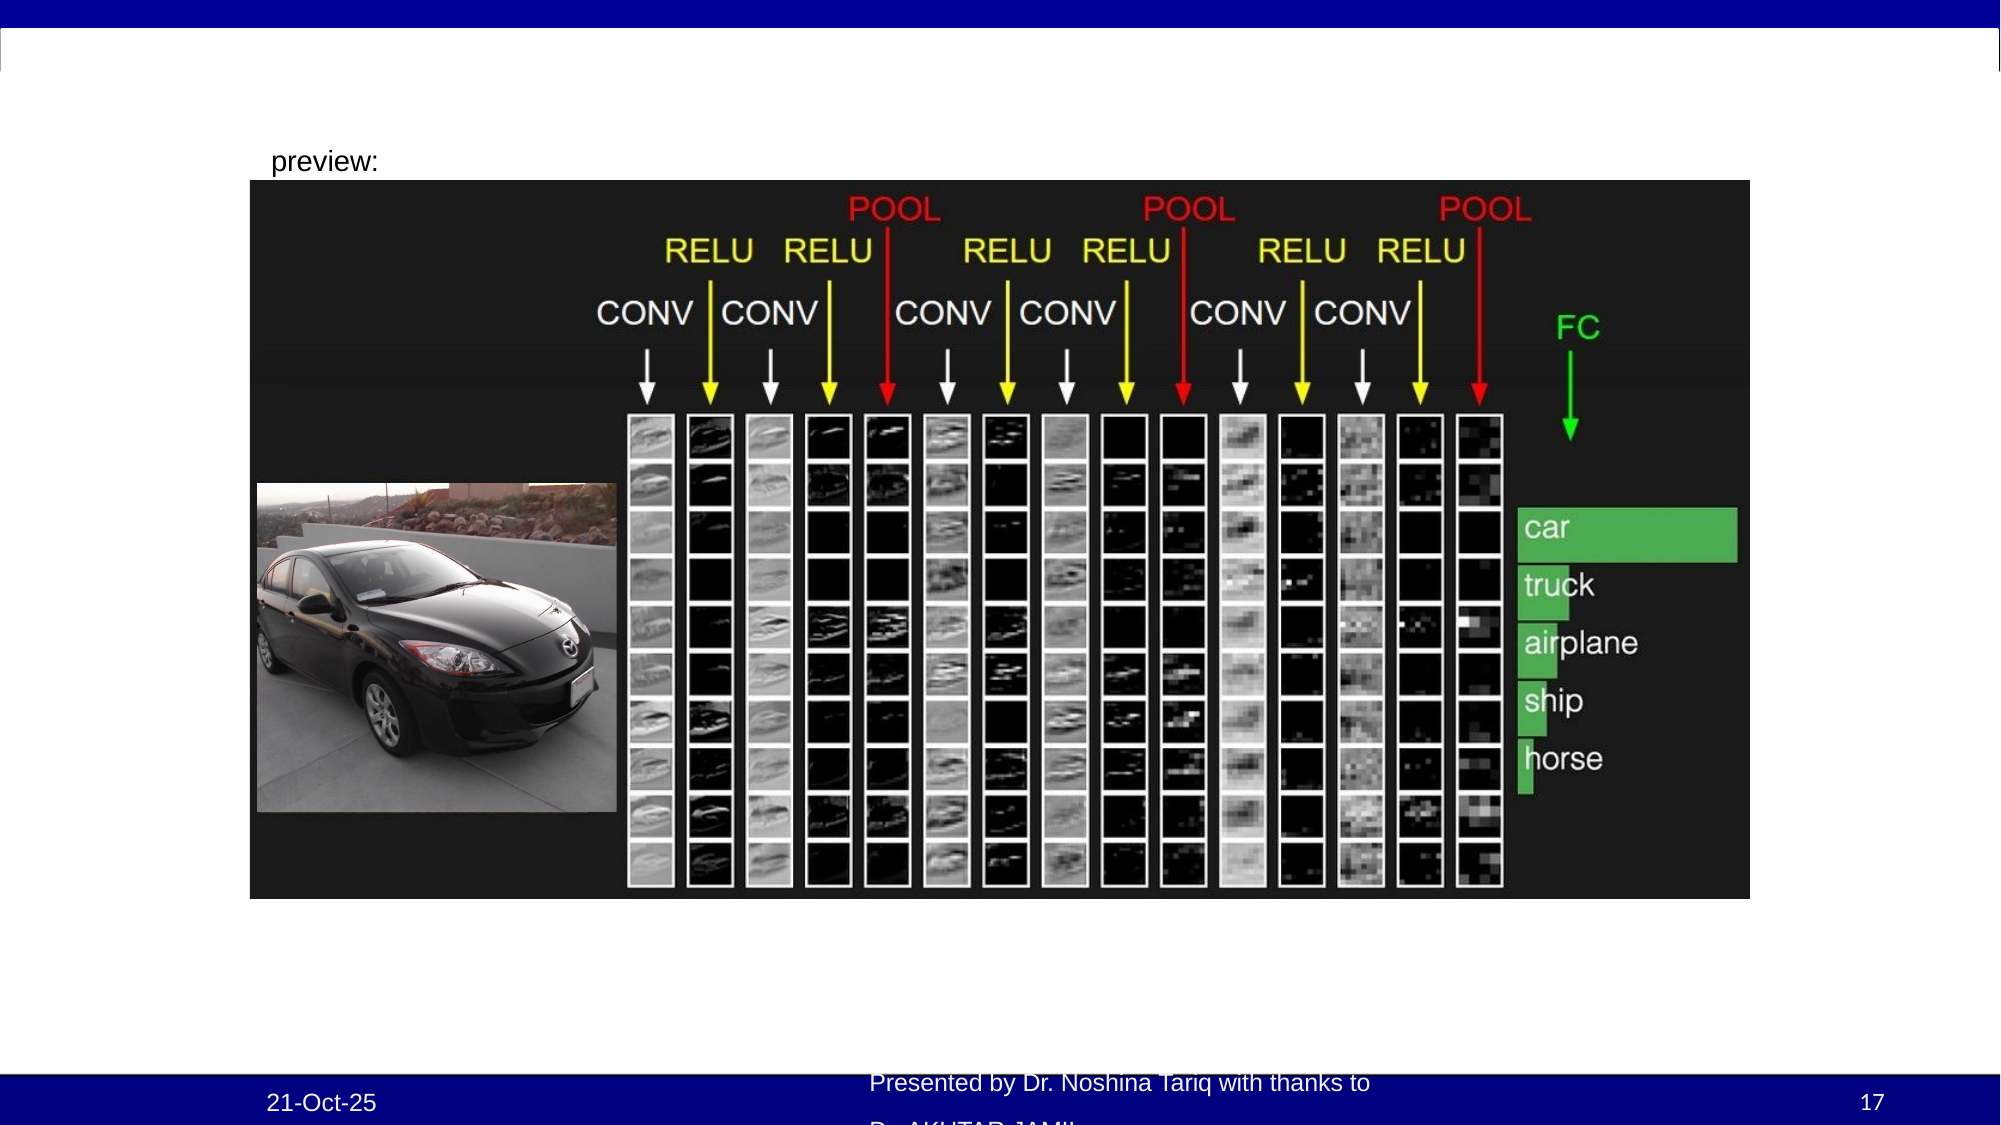

preview:

Fei-Fei Li & Justin Johnson & Serena Yeung	April 18,  2017Lecture 5 -
17
Presented by Dr. Noshina Tariq with thanks to  Dr. AKHTAR JAMIL
21-Oct-25